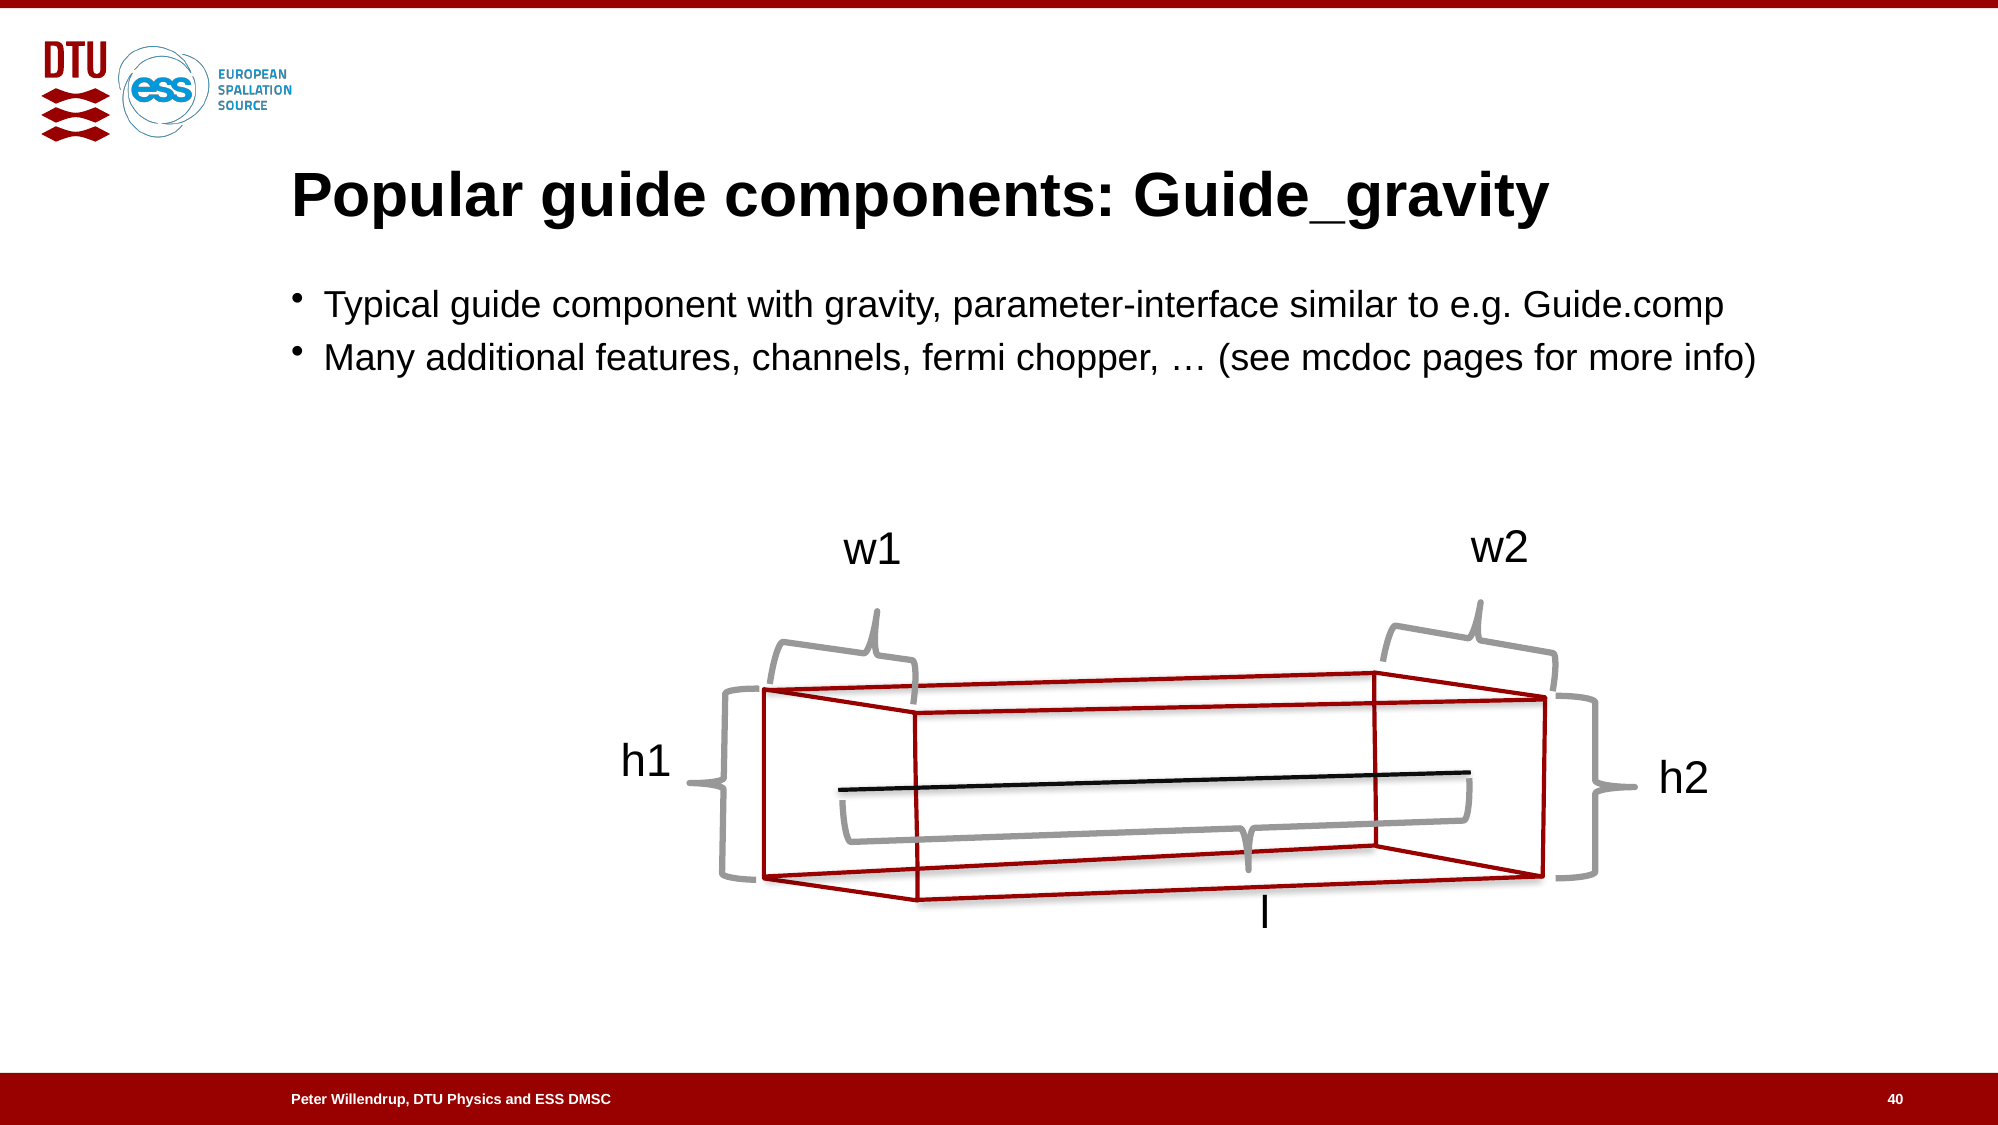

# Popular guide components: Guide_gravity
Typical guide component with gravity, parameter-interface similar to e.g. Guide.comp
Many additional features, channels, fermi chopper, … (see mcdoc pages for more info)
w2

w1

h1
h2

l
40